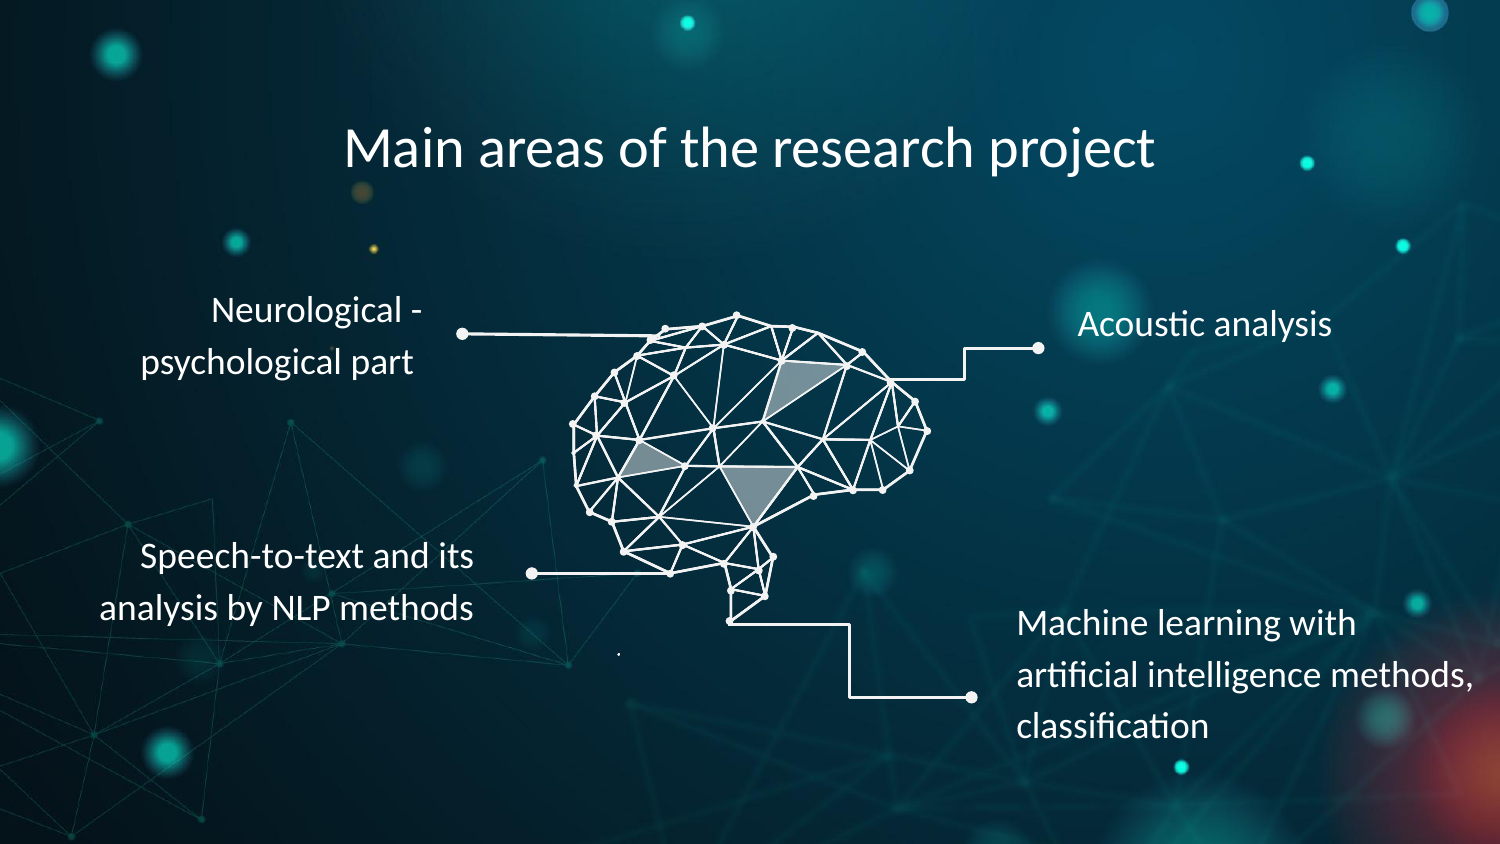

# Main areas of the research project
Neurological - psychological part
Acoustic analysis

Speech-to-text and its analysis by NLP methods
Machine learning with artificial intelligence methods, classification